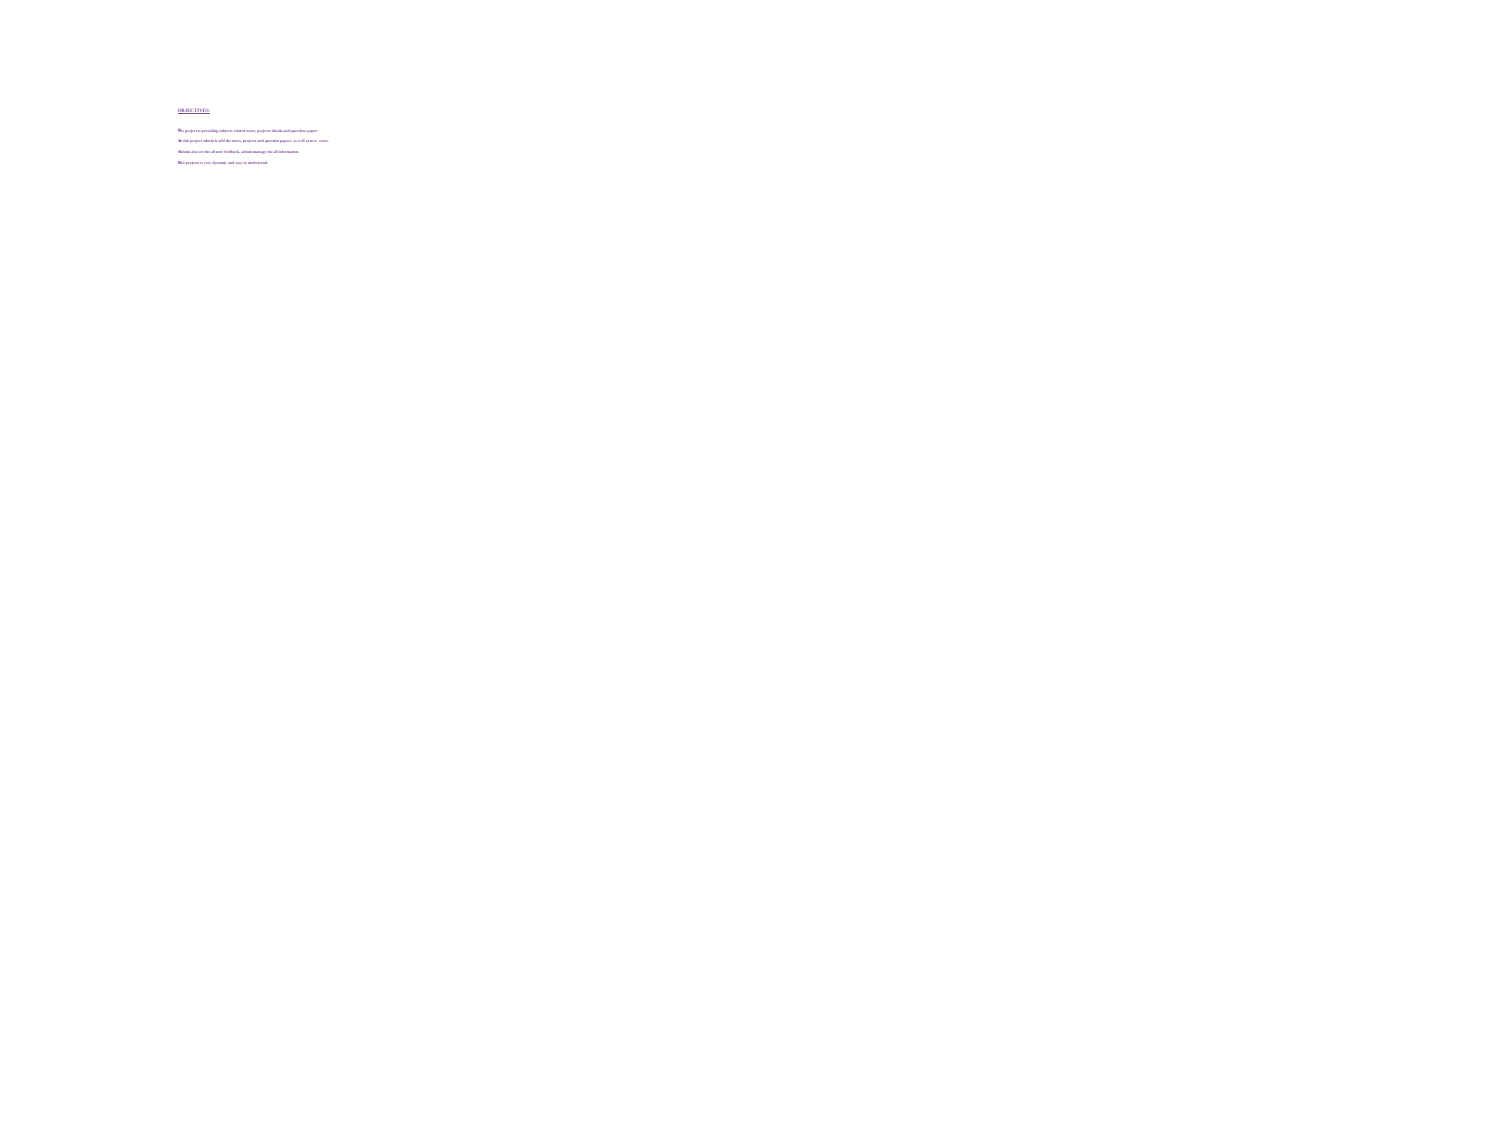

OBJECTIVES-

The project is providing subjects related notes, projects details and questions paper .

 In this project admin is add the notes, projects and question papers  as well as new  users.

 Admin also see the all user feedback, admin manage the all information.

This projects is very dynamic and easy to understand.